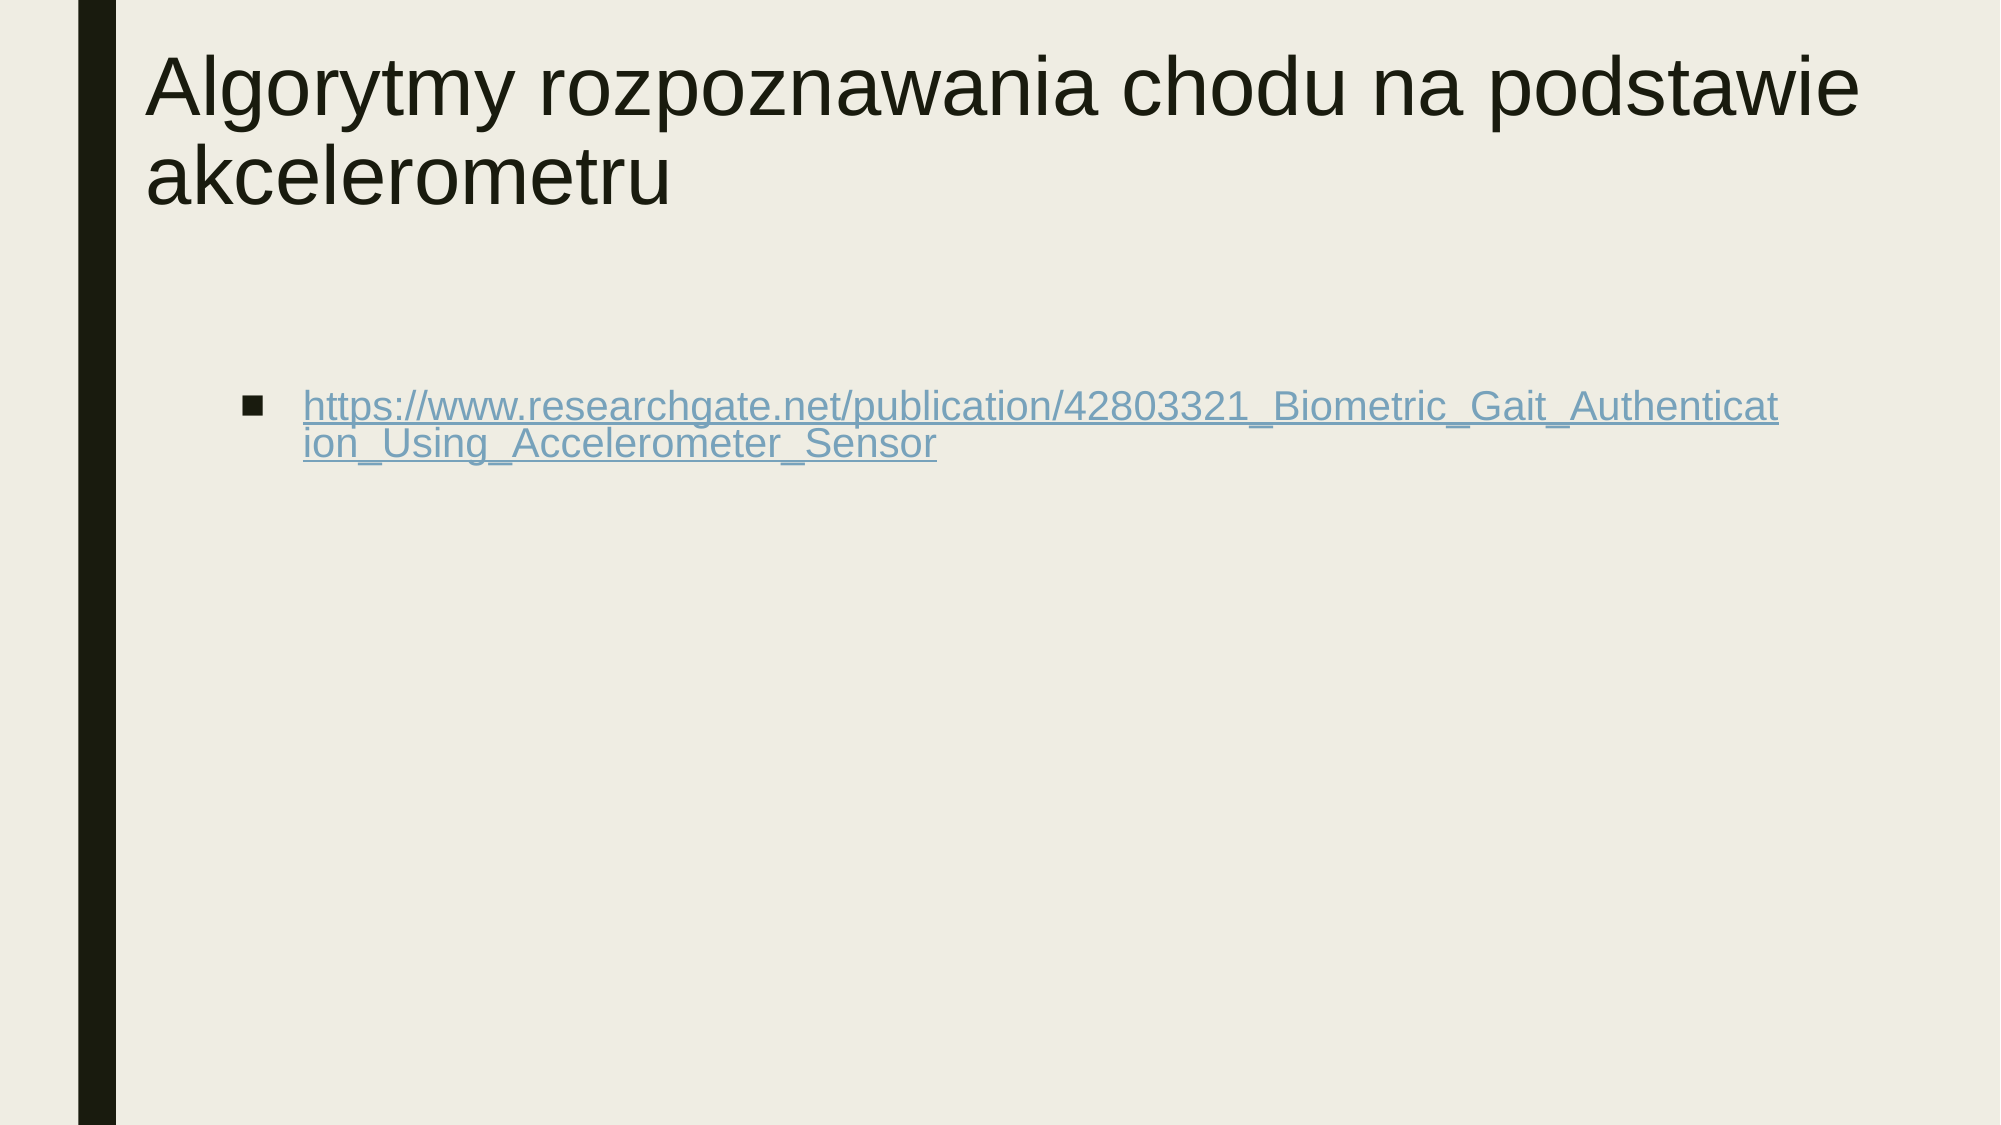

# Algorytmy rozpoznawania chodu na podstawie akcelerometru
https://www.researchgate.net/publication/42803321_Biometric_Gait_Authentication_Using_Accelerometer_Sensor